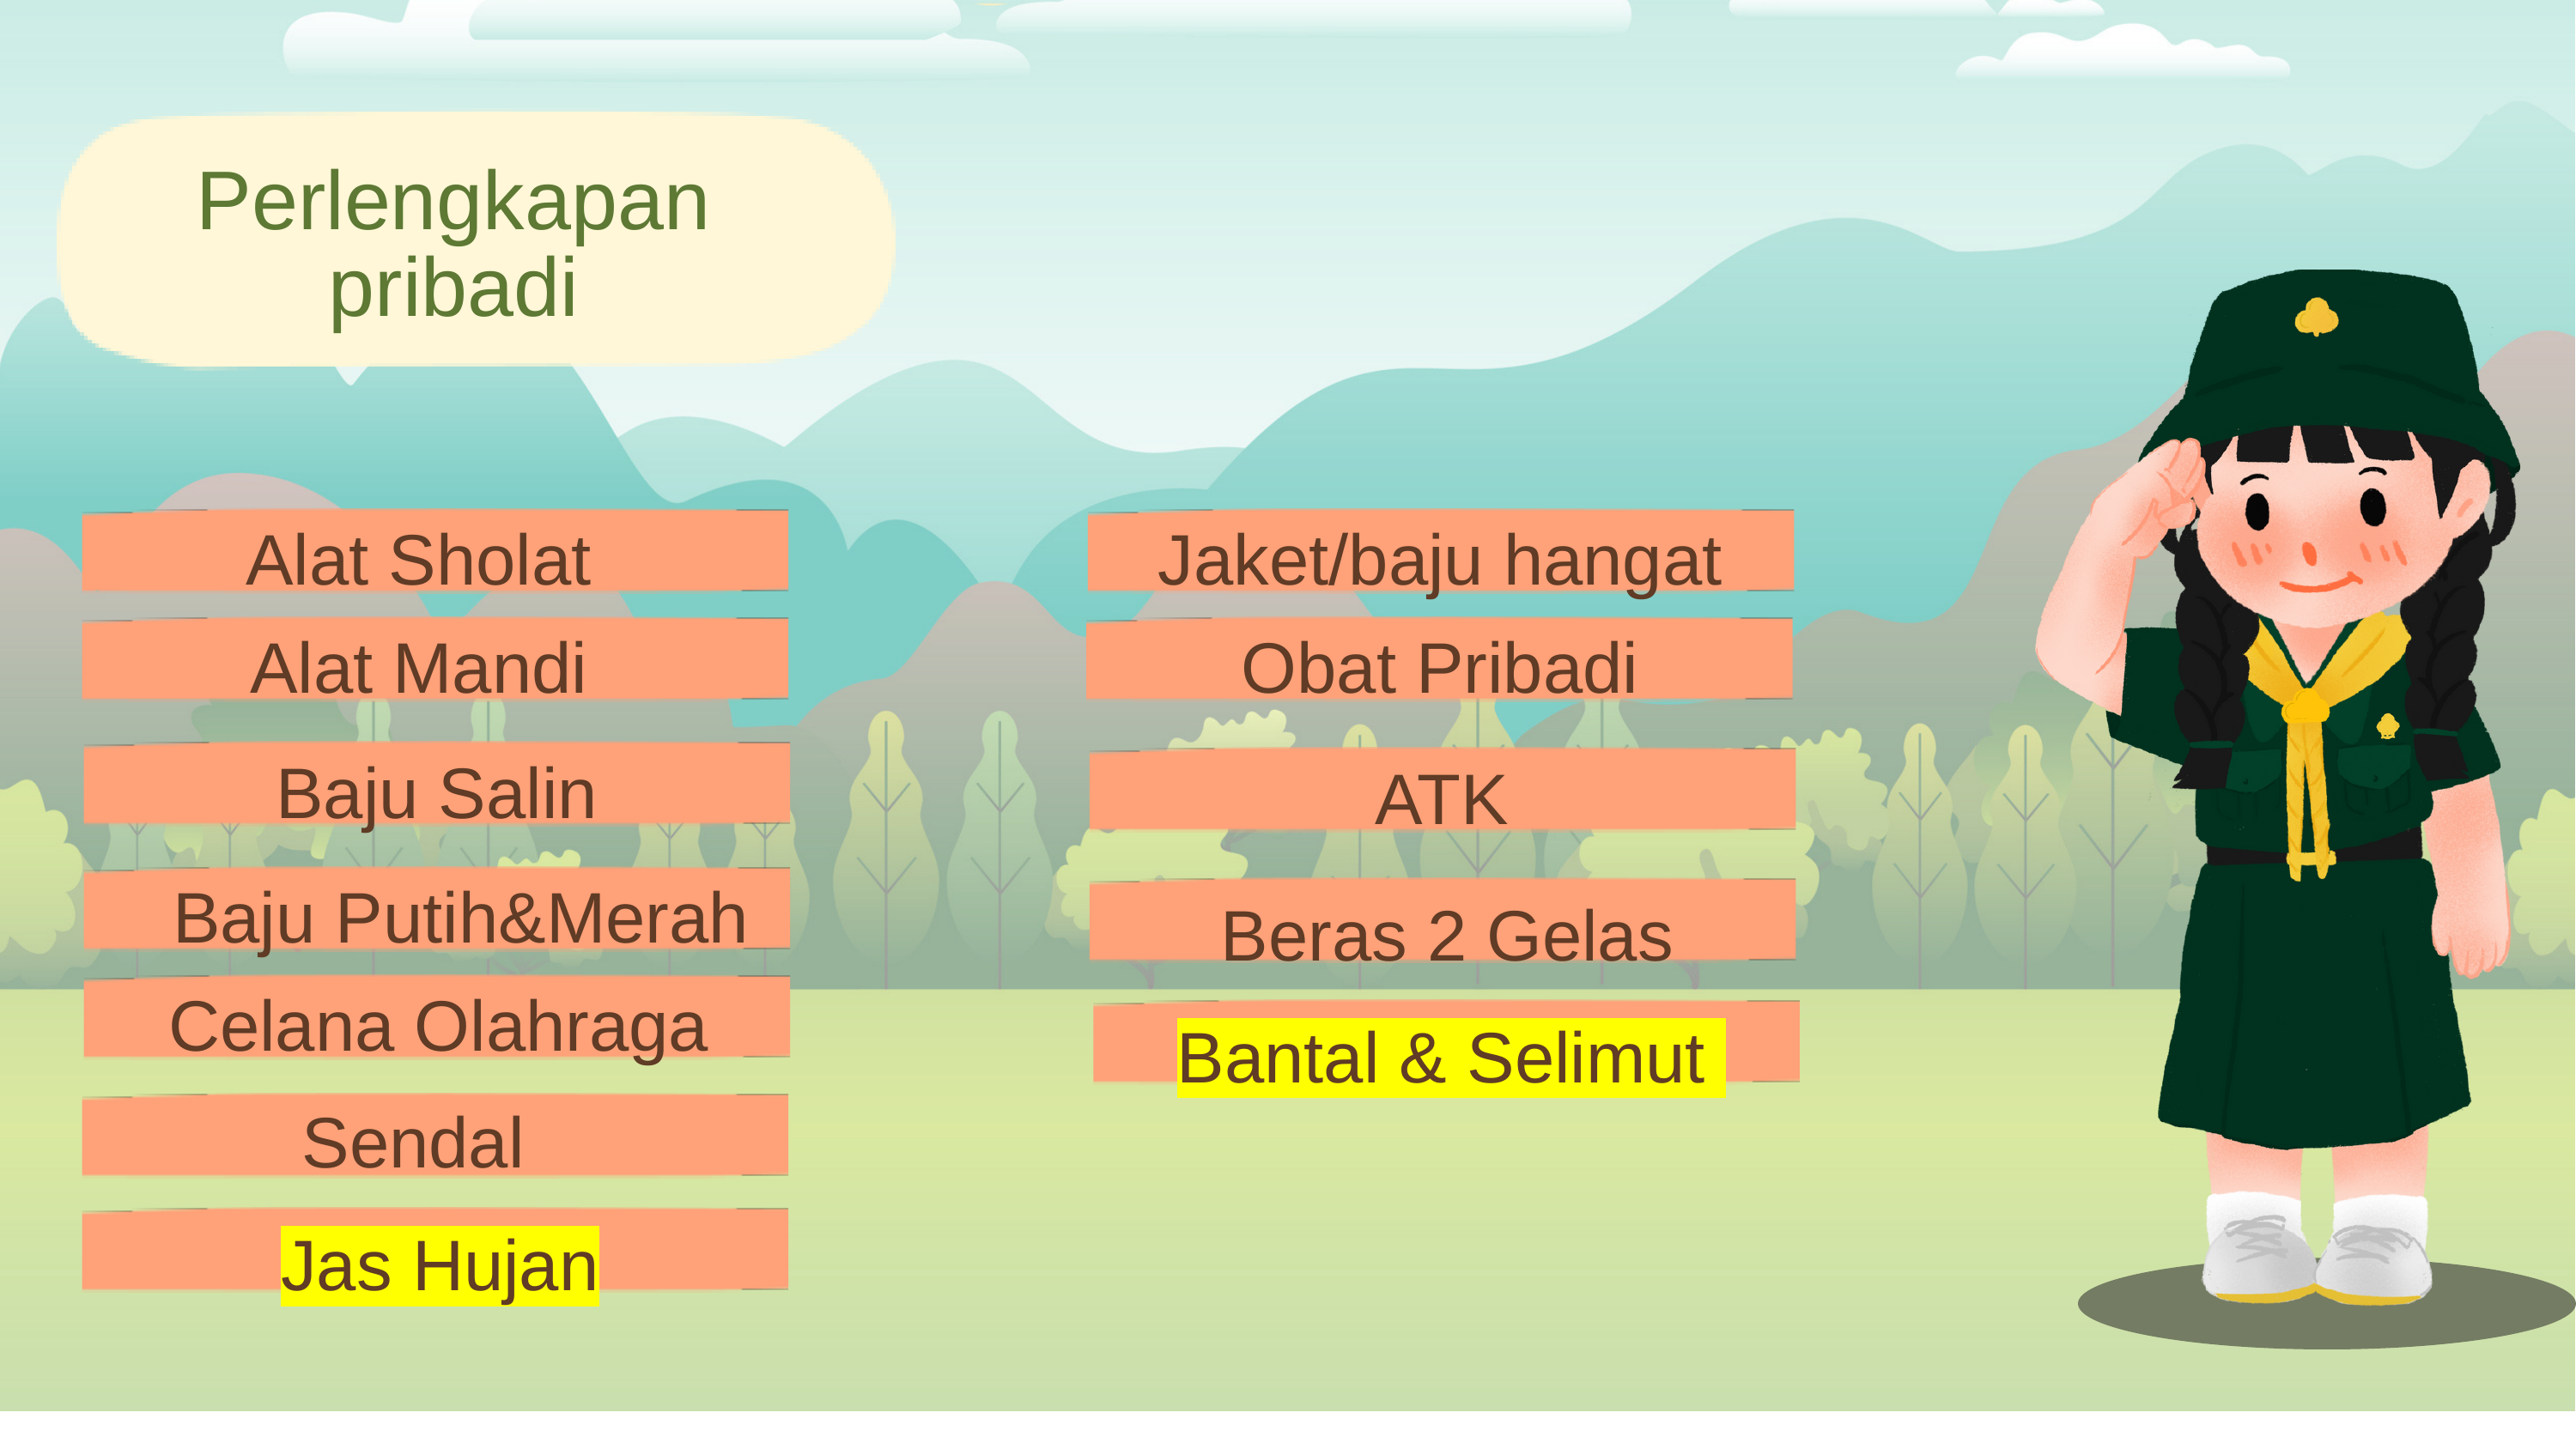

Perlengkapan pribadi

Alat Sholat
Jaket/baju hangat

Alat Mandi
Obat Pribadi

Baju Salin
ATK

Baju Putih&Merah

Beras 2 Gelas

Celana Olahraga

Bantal & Selimut

Sendal

Jas Hujan